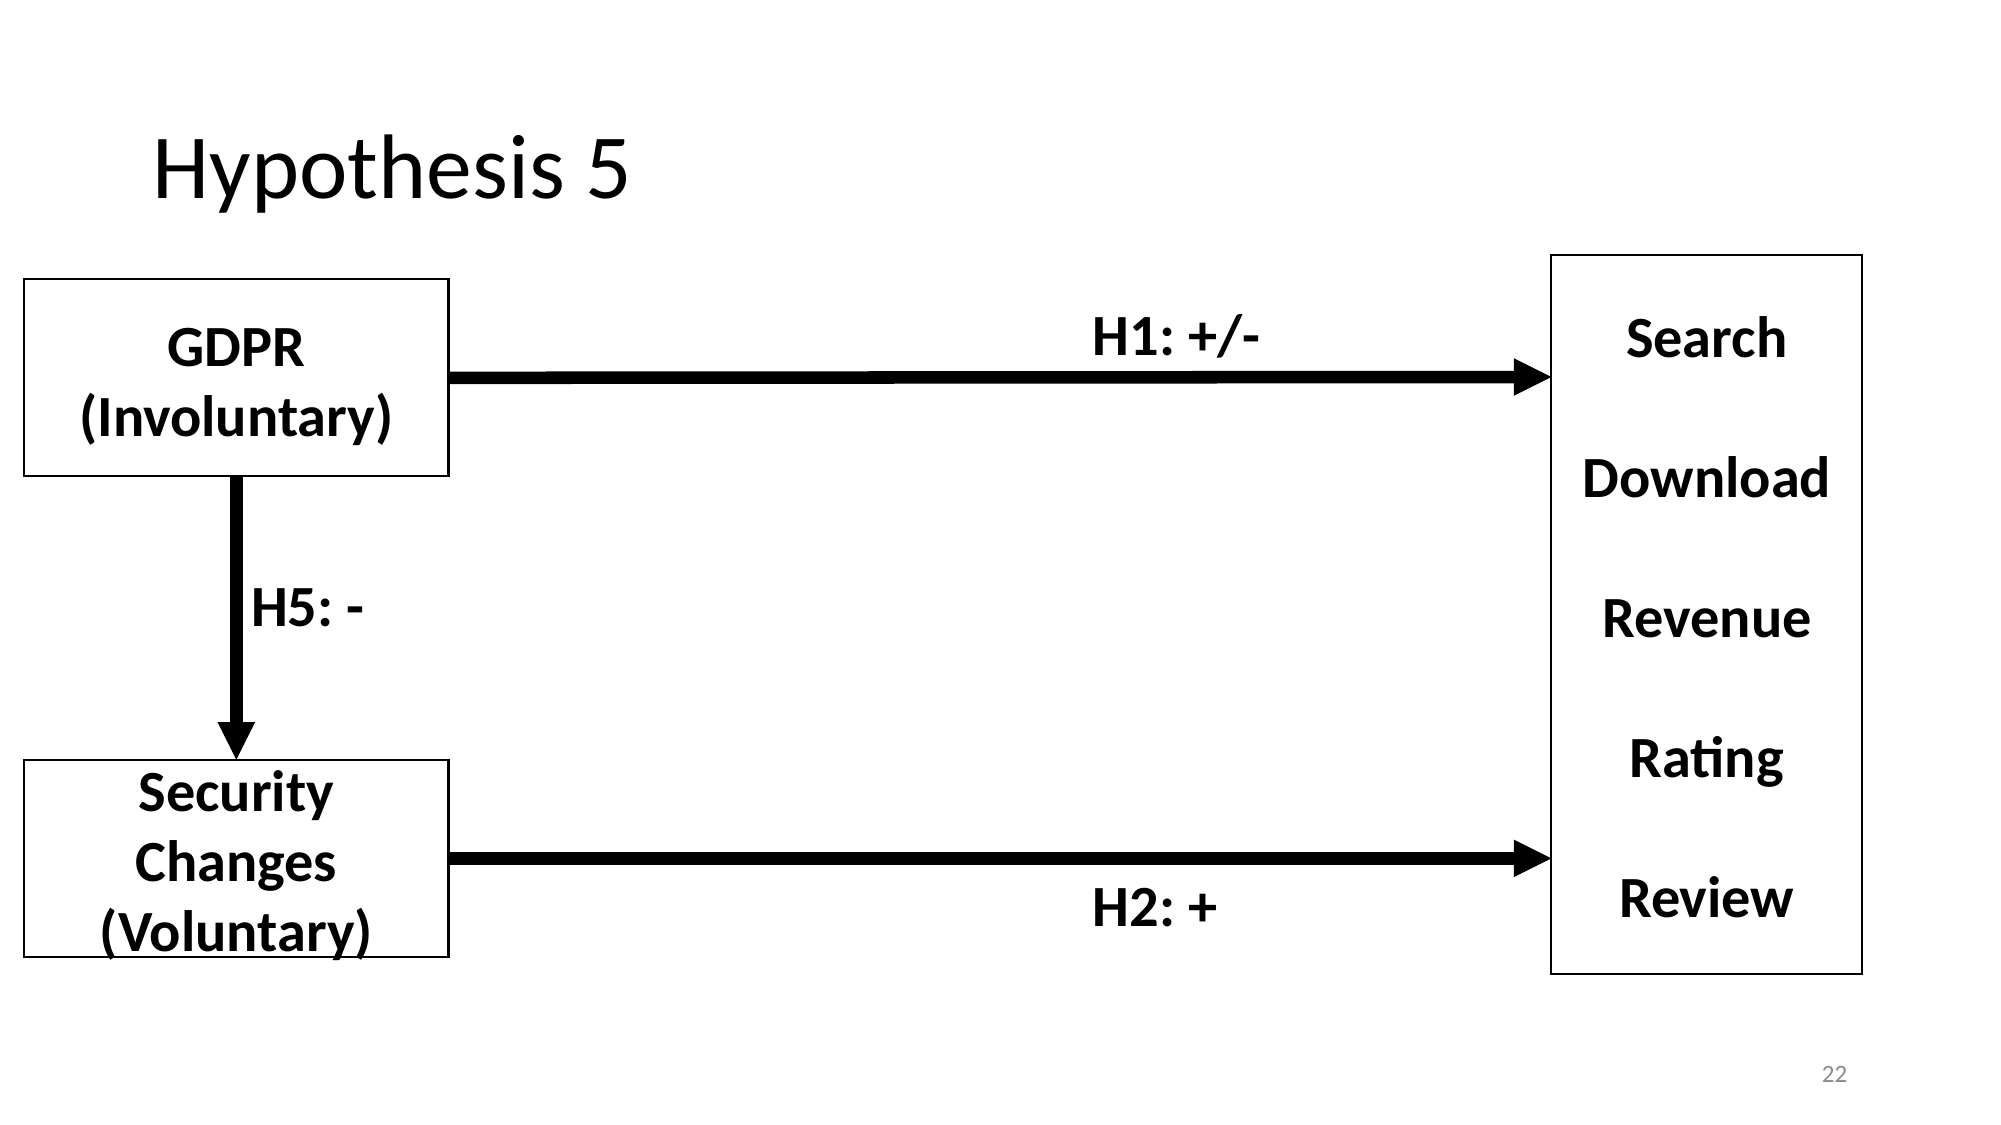

# Hypothesis 5
Search

Download

Revenue

Rating

Review
GDPR
(Involuntary)
H1: +/-
H5: -
Security Changes
(Voluntary)
H2: +
22